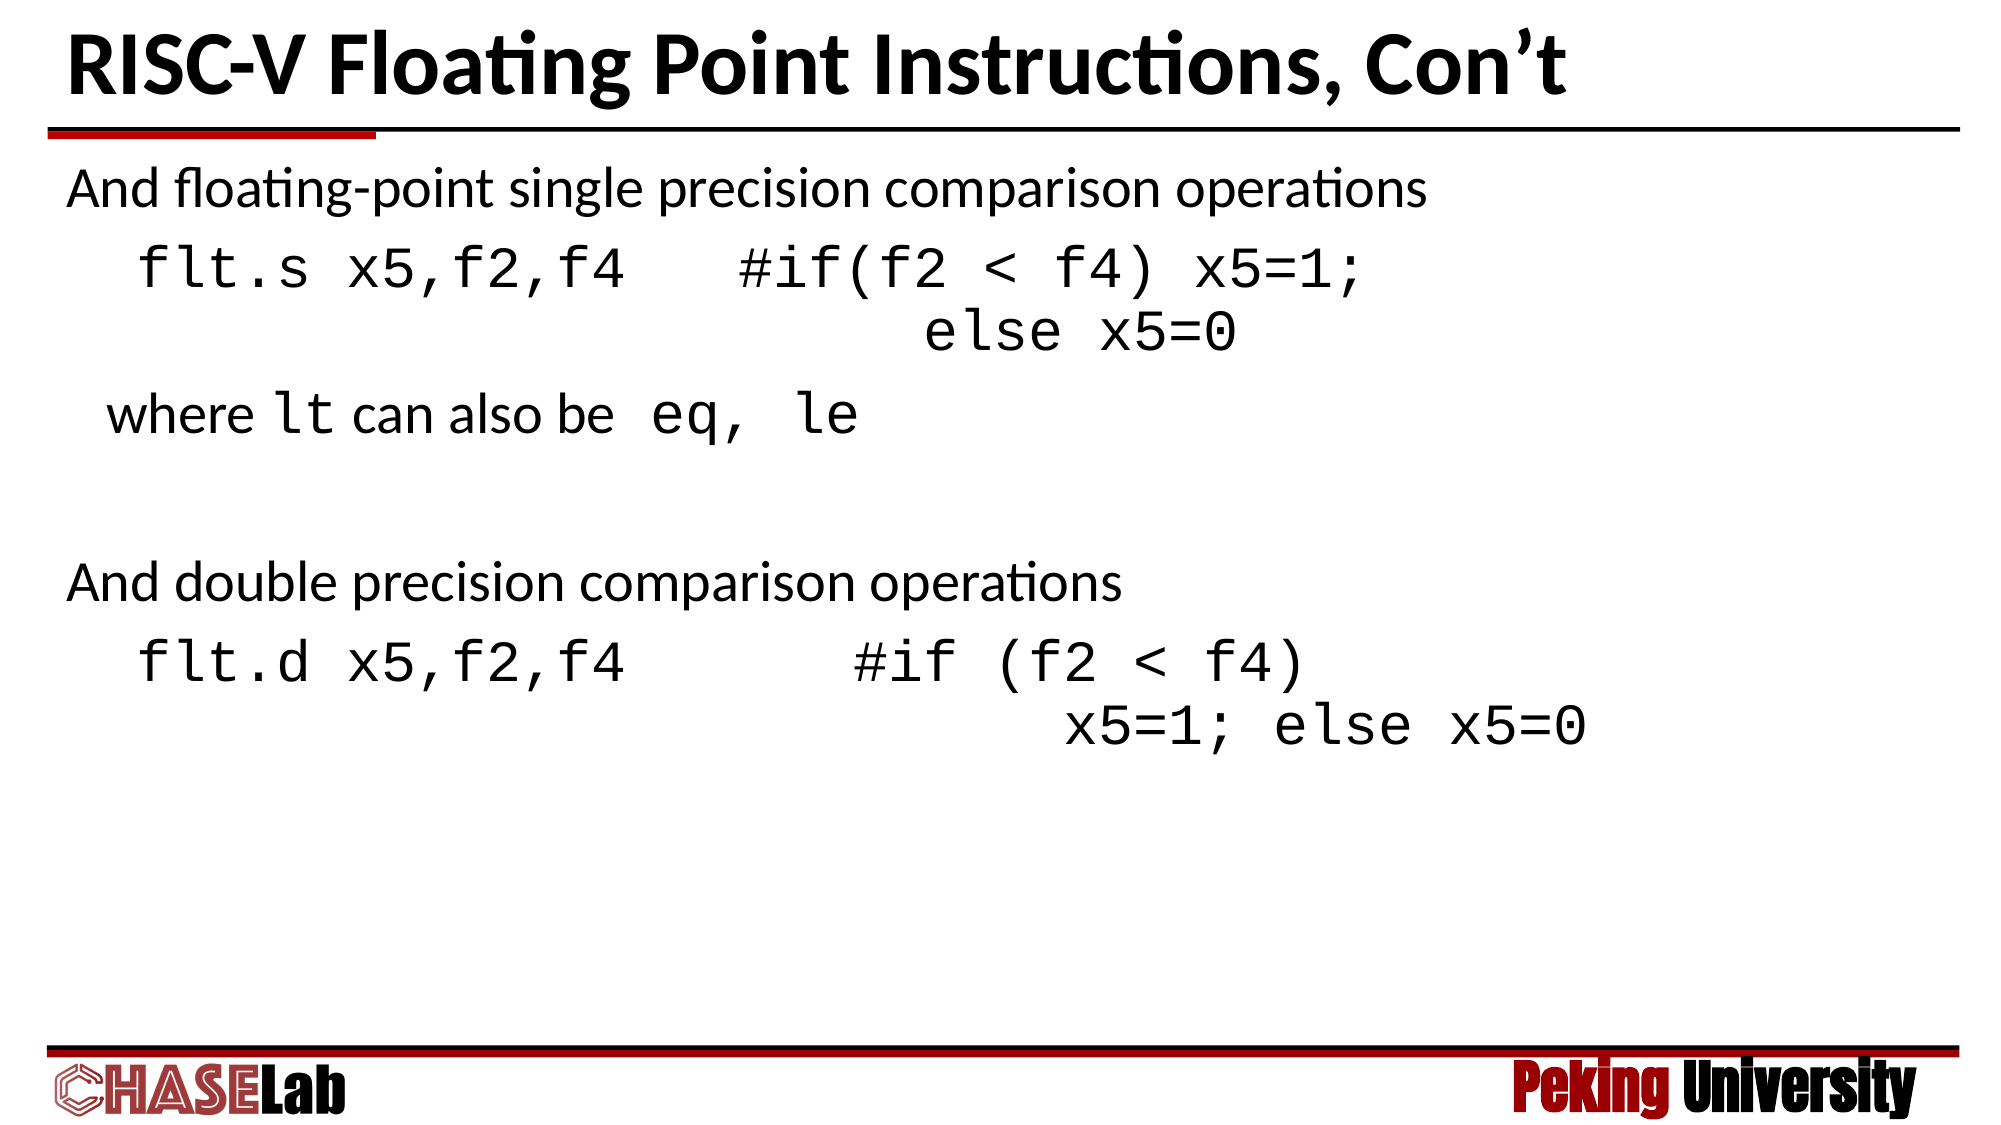

# RISC-V Floating Point Instructions, Con’t
And floating-point single precision comparison operations
  flt.s x5,f2,f4  	 #if(f2 < f4) x5=1;						  else x5=0
   where lt can also be eq, le

And double precision comparison operations
  flt.d x5,f2,f4 		#if (f2 < f4) 						      x5=1; else x5=0